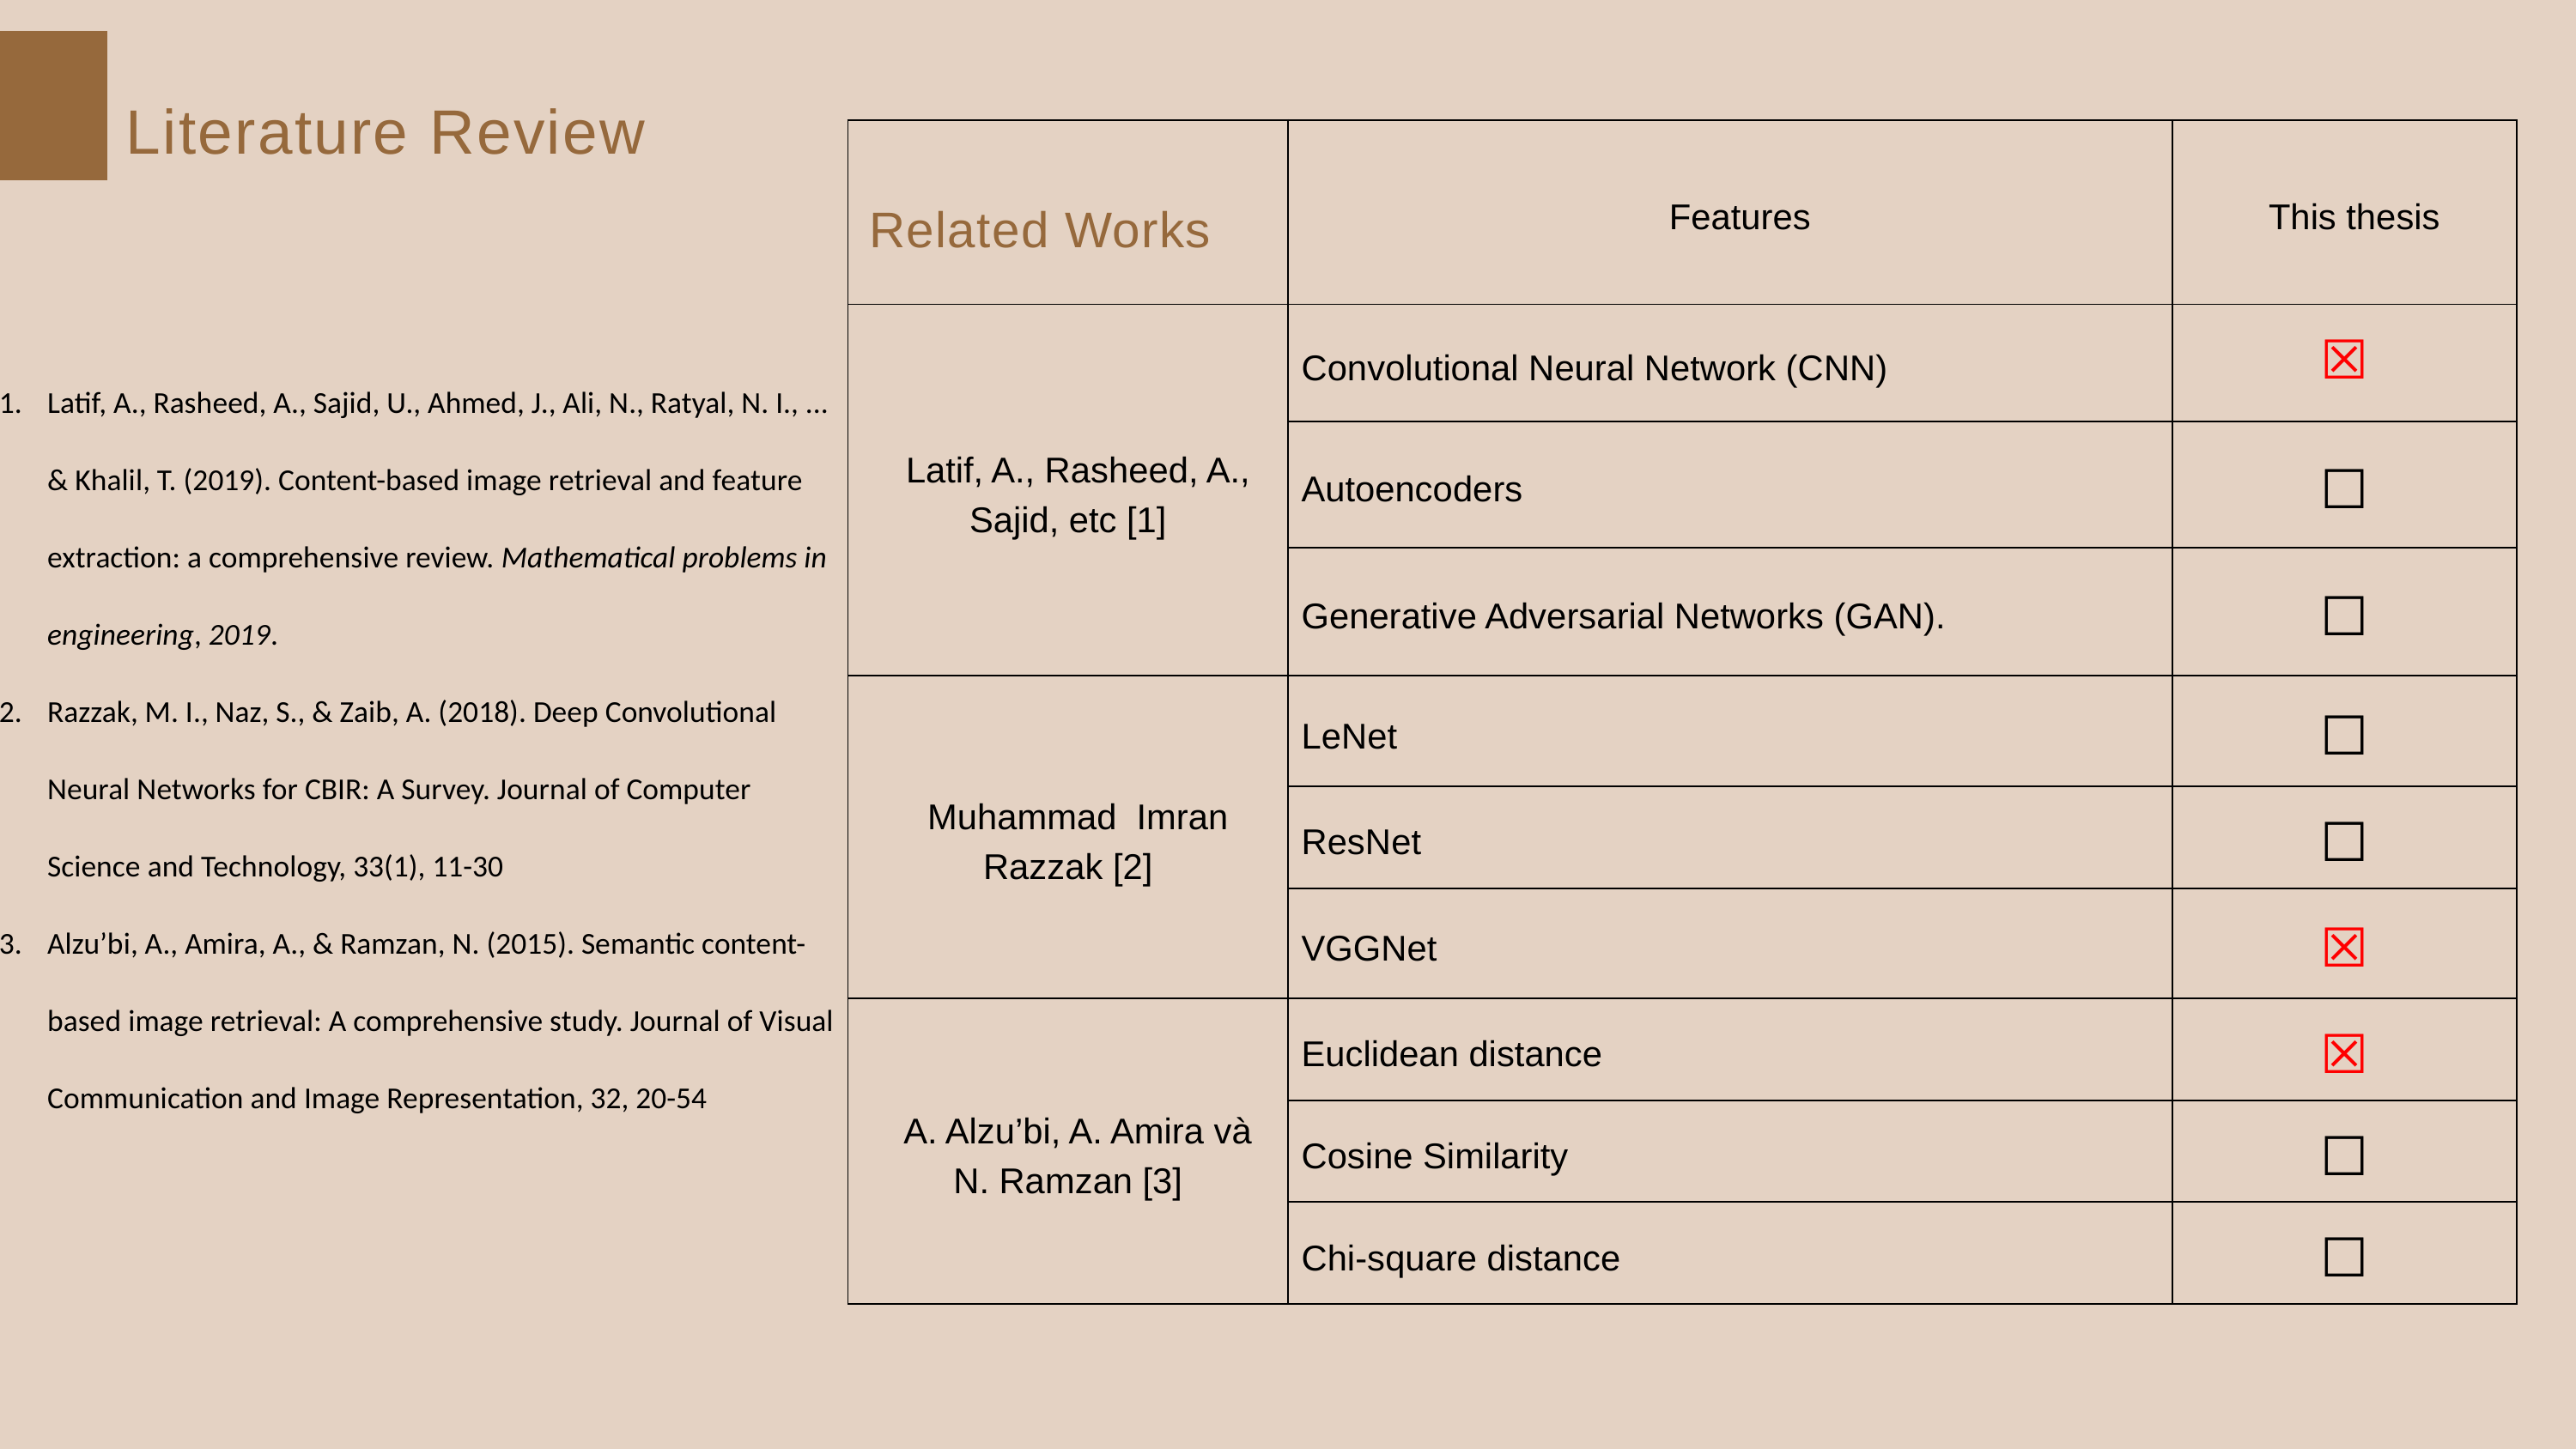

Literature Review
|  | Features | This thesis |
| --- | --- | --- |
| Latif, A., Rasheed, A., Sajid, etc [1] | Convolutional Neural Network (CNN) | ☒ |
| Latif, A., Rasheed, A., Sajid, etc [31] | Autoencoders | ☐ |
| Latif, A., Rasheed, A., Sajid, etc [31] | Generative Adversarial Networks (GAN). | ☐ |
| Muhammad Imran Razzak [2] | LeNet | ☐ |
| Muhammad Imran Razzak [33] | ResNet | ☐ |
| Muhammad Imran Razzak [33] | VGGNet | ☒ |
| A. Alzu’bi, A. Amira và N. Ramzan [3] | Euclidean distance | ☒ |
| A. Alzu’bi, A. Amira và N. Ramzan [32] | Cosine Similarity | ☐ |
| A. Alzu’bi, A. Amira và N. Ramzan [32] | Chi-square distance | ☐ |
Related Works
Latif, A., Rasheed, A., Sajid, U., Ahmed, J., Ali, N., Ratyal, N. I., ... & Khalil, T. (2019). Content-based image retrieval and feature extraction: a comprehensive review. Mathematical problems in engineering, 2019.
Razzak, M. I., Naz, S., & Zaib, A. (2018). Deep Convolutional Neural Networks for CBIR: A Survey. Journal of Computer Science and Technology, 33(1), 11-30
Alzu’bi, A., Amira, A., & Ramzan, N. (2015). Semantic content-based image retrieval: A comprehensive study. Journal of Visual Communication and Image Representation, 32, 20-54